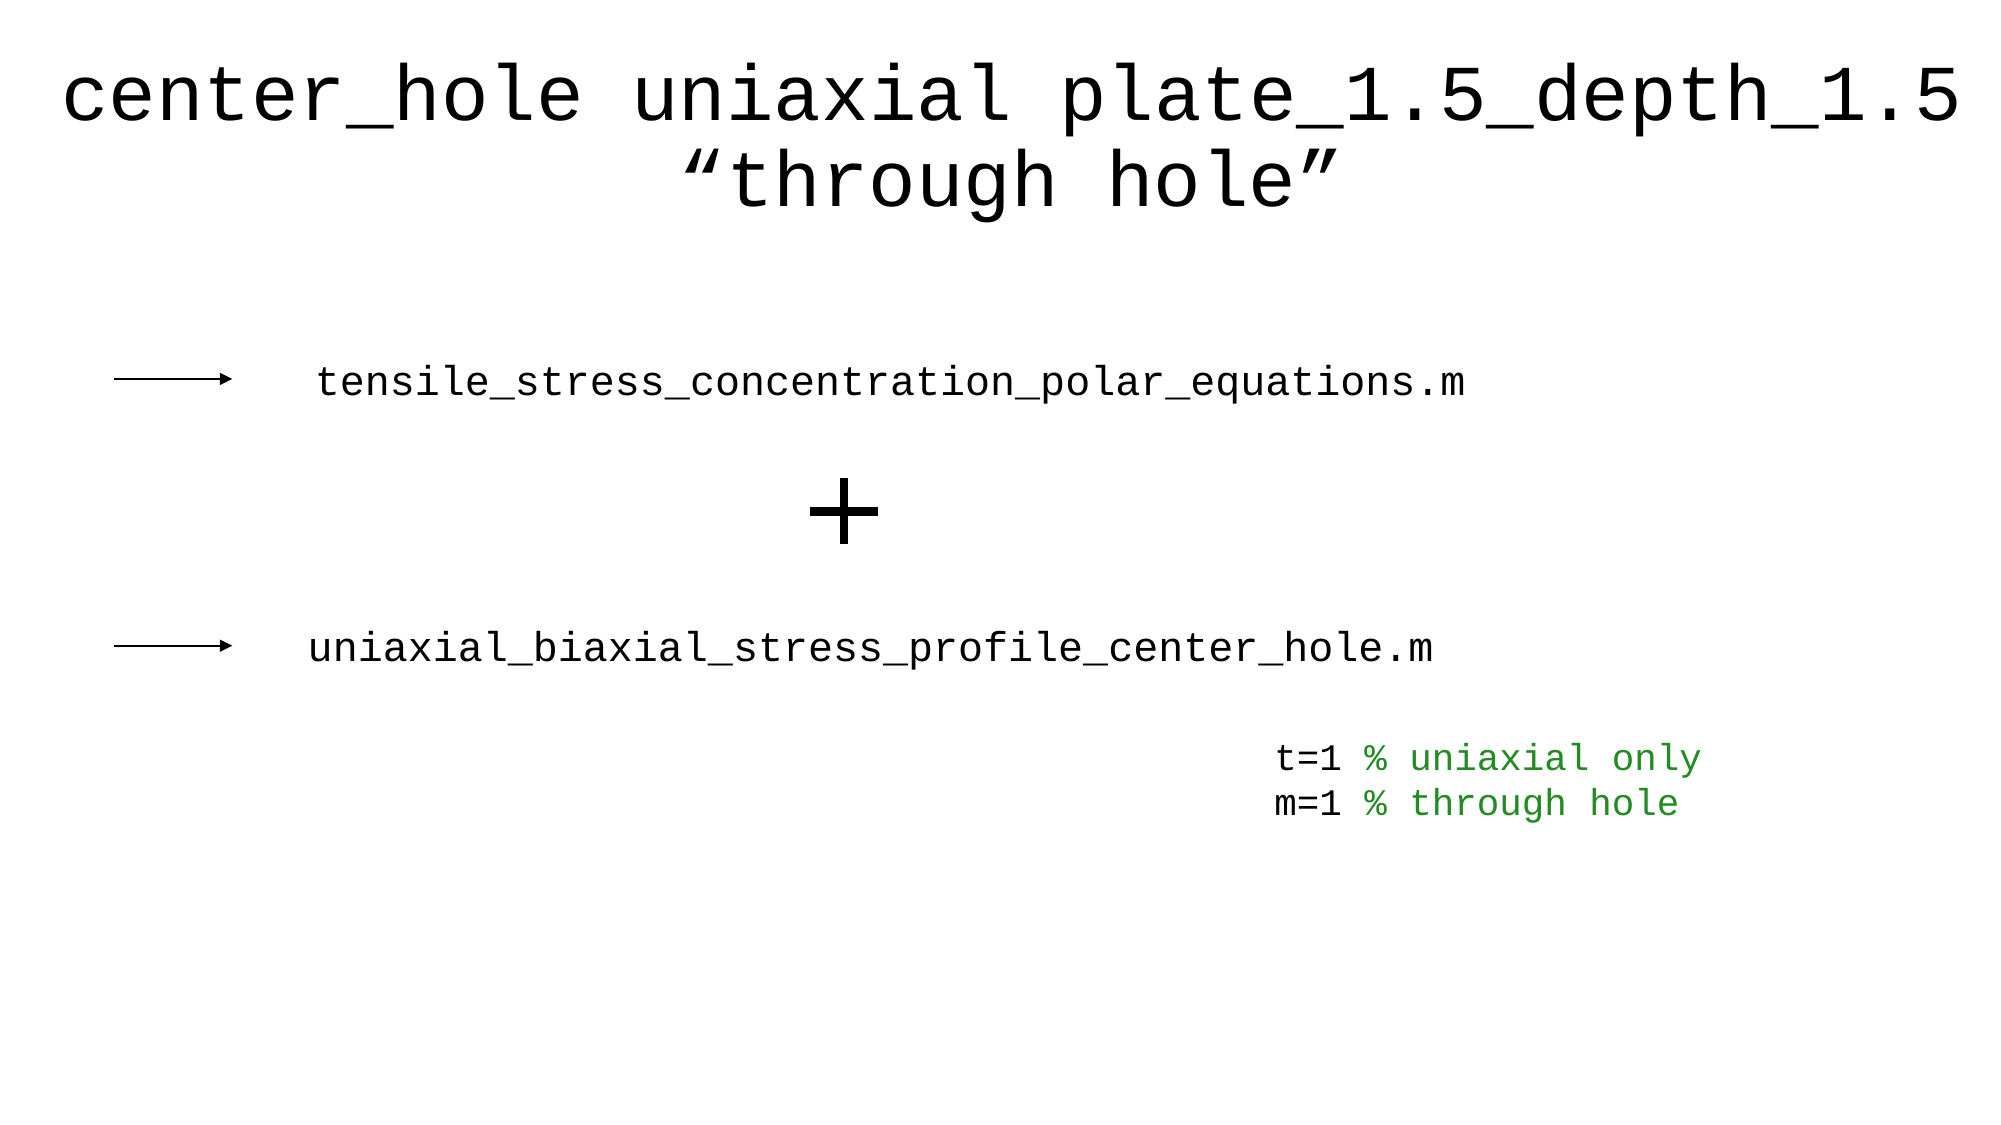

# center_hole uniaxial plate_1.5_depth_1.5 “through hole”
tensile_stress_concentration_polar_equations.m

uniaxial_biaxial_stress_profile_center_hole.m
t=1 % uniaxial only
m=1 % through hole